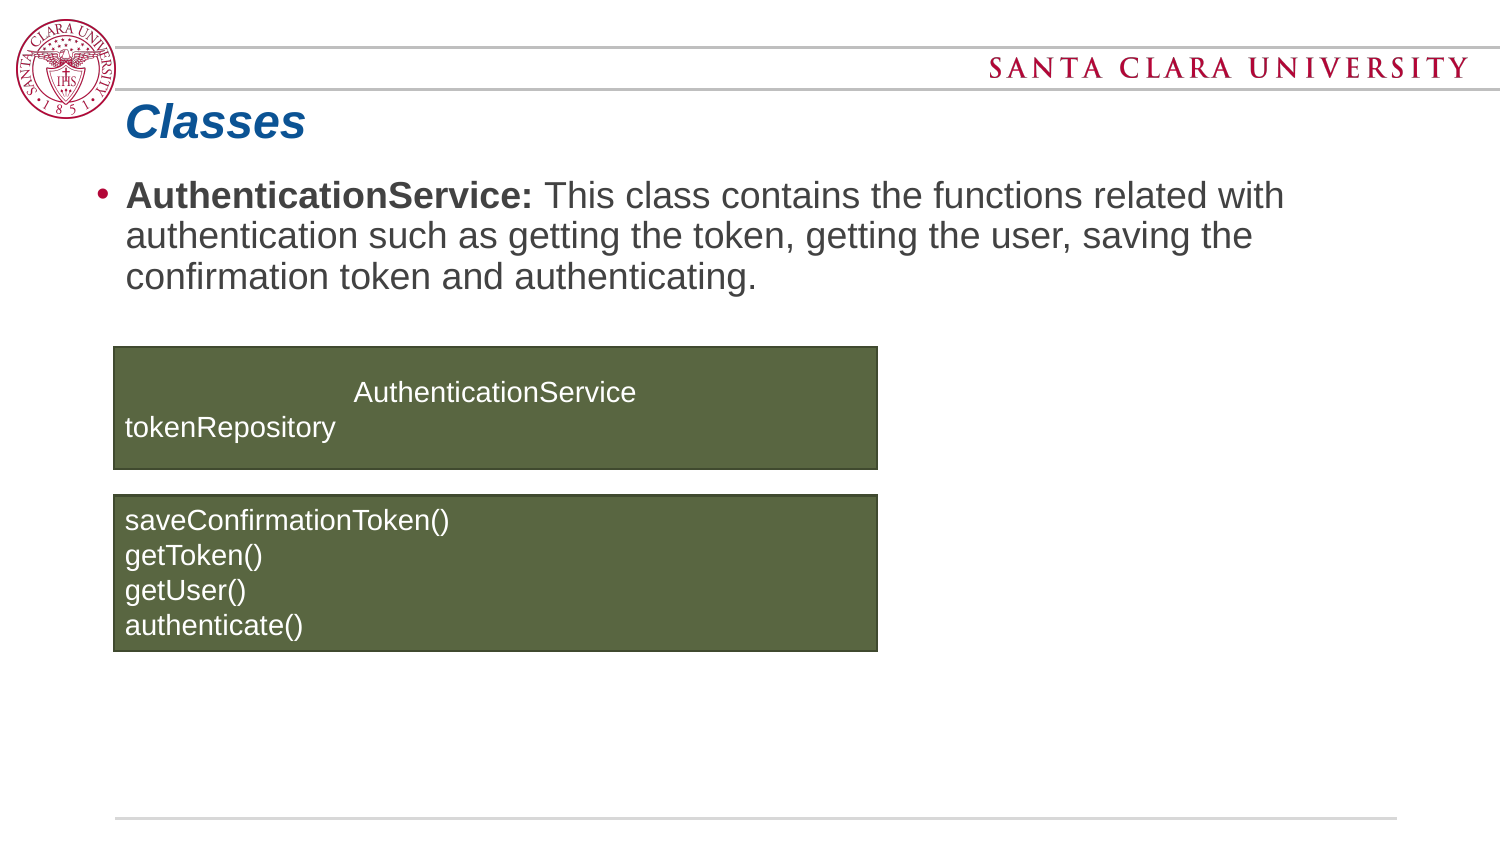

# Classes
AuthenticationService: This class contains the functions related with authentication such as getting the token, getting the user, saving the confirmation token and authenticating.

AuthenticationService
tokenRepository
saveConfirmationToken()
getToken()
getUser()
authenticate()